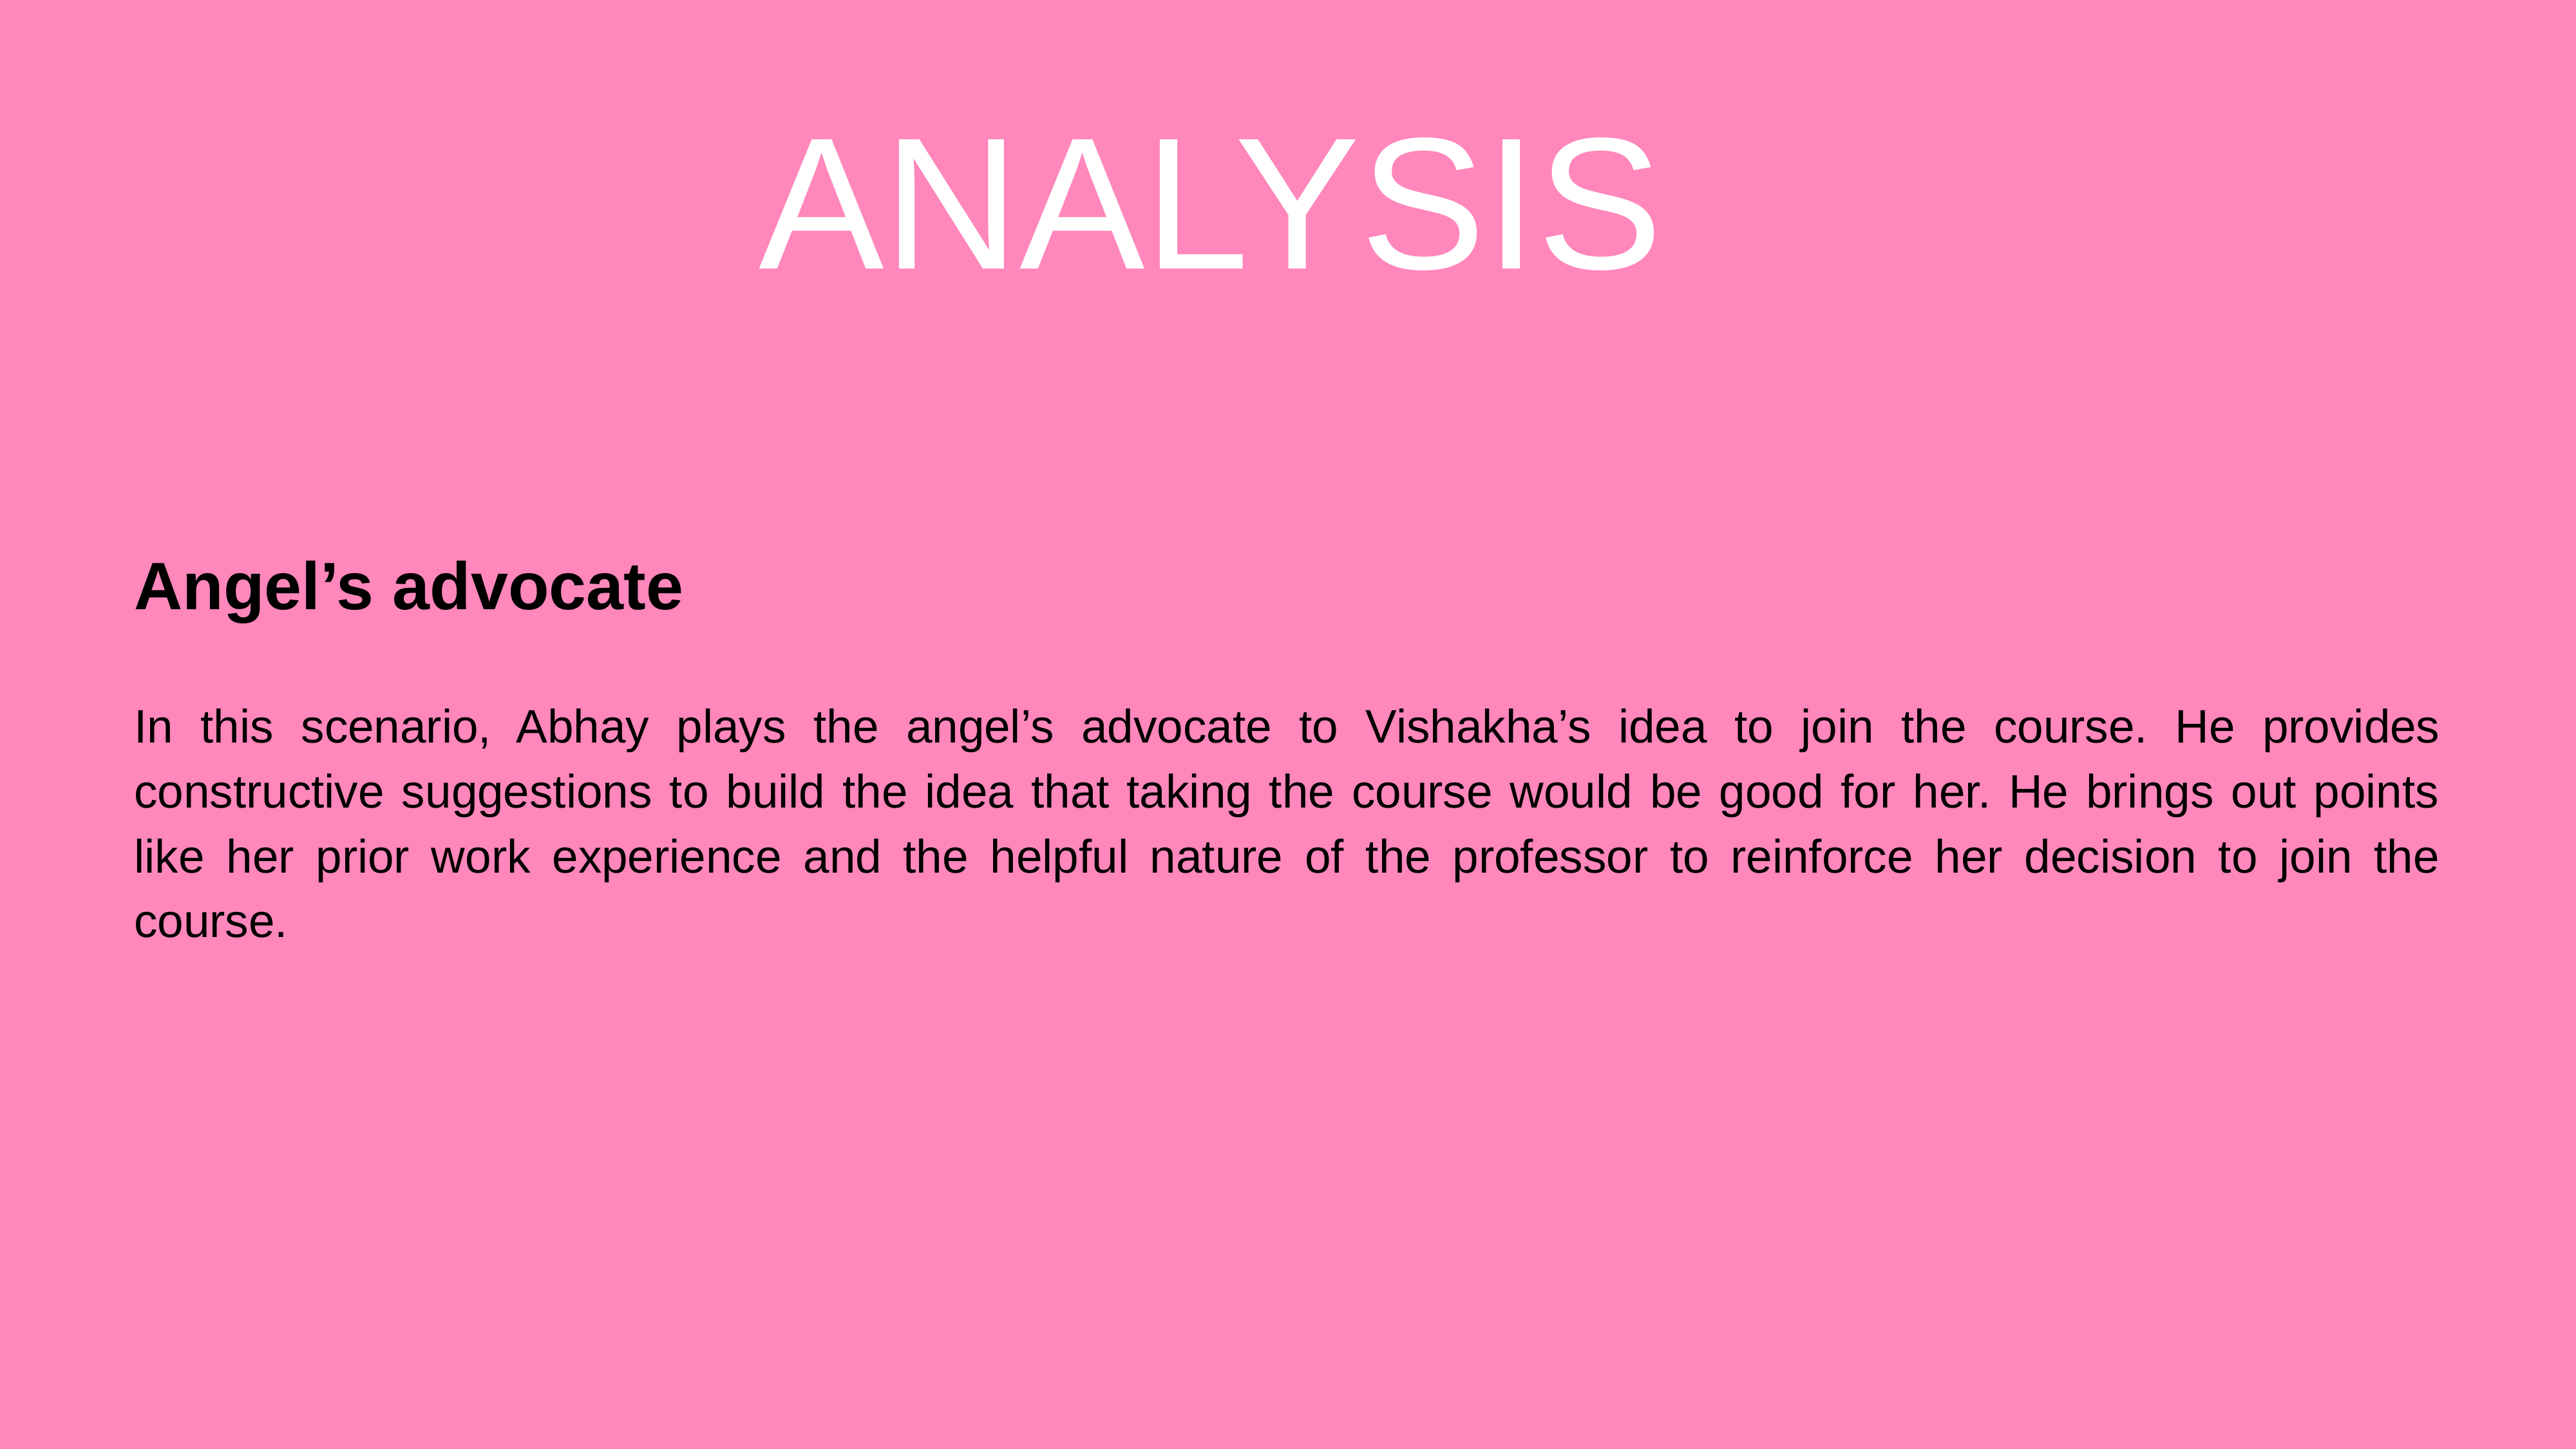

ANALYSIS

Angel’s advocate

In this scenario, Abhay plays the angel’s advocate to Vishakha’s idea to join the course. He provides constructive suggestions to build the idea that taking the course would be good for her. He brings out points like her prior work experience and the helpful nature of the professor to reinforce her decision to join the course.